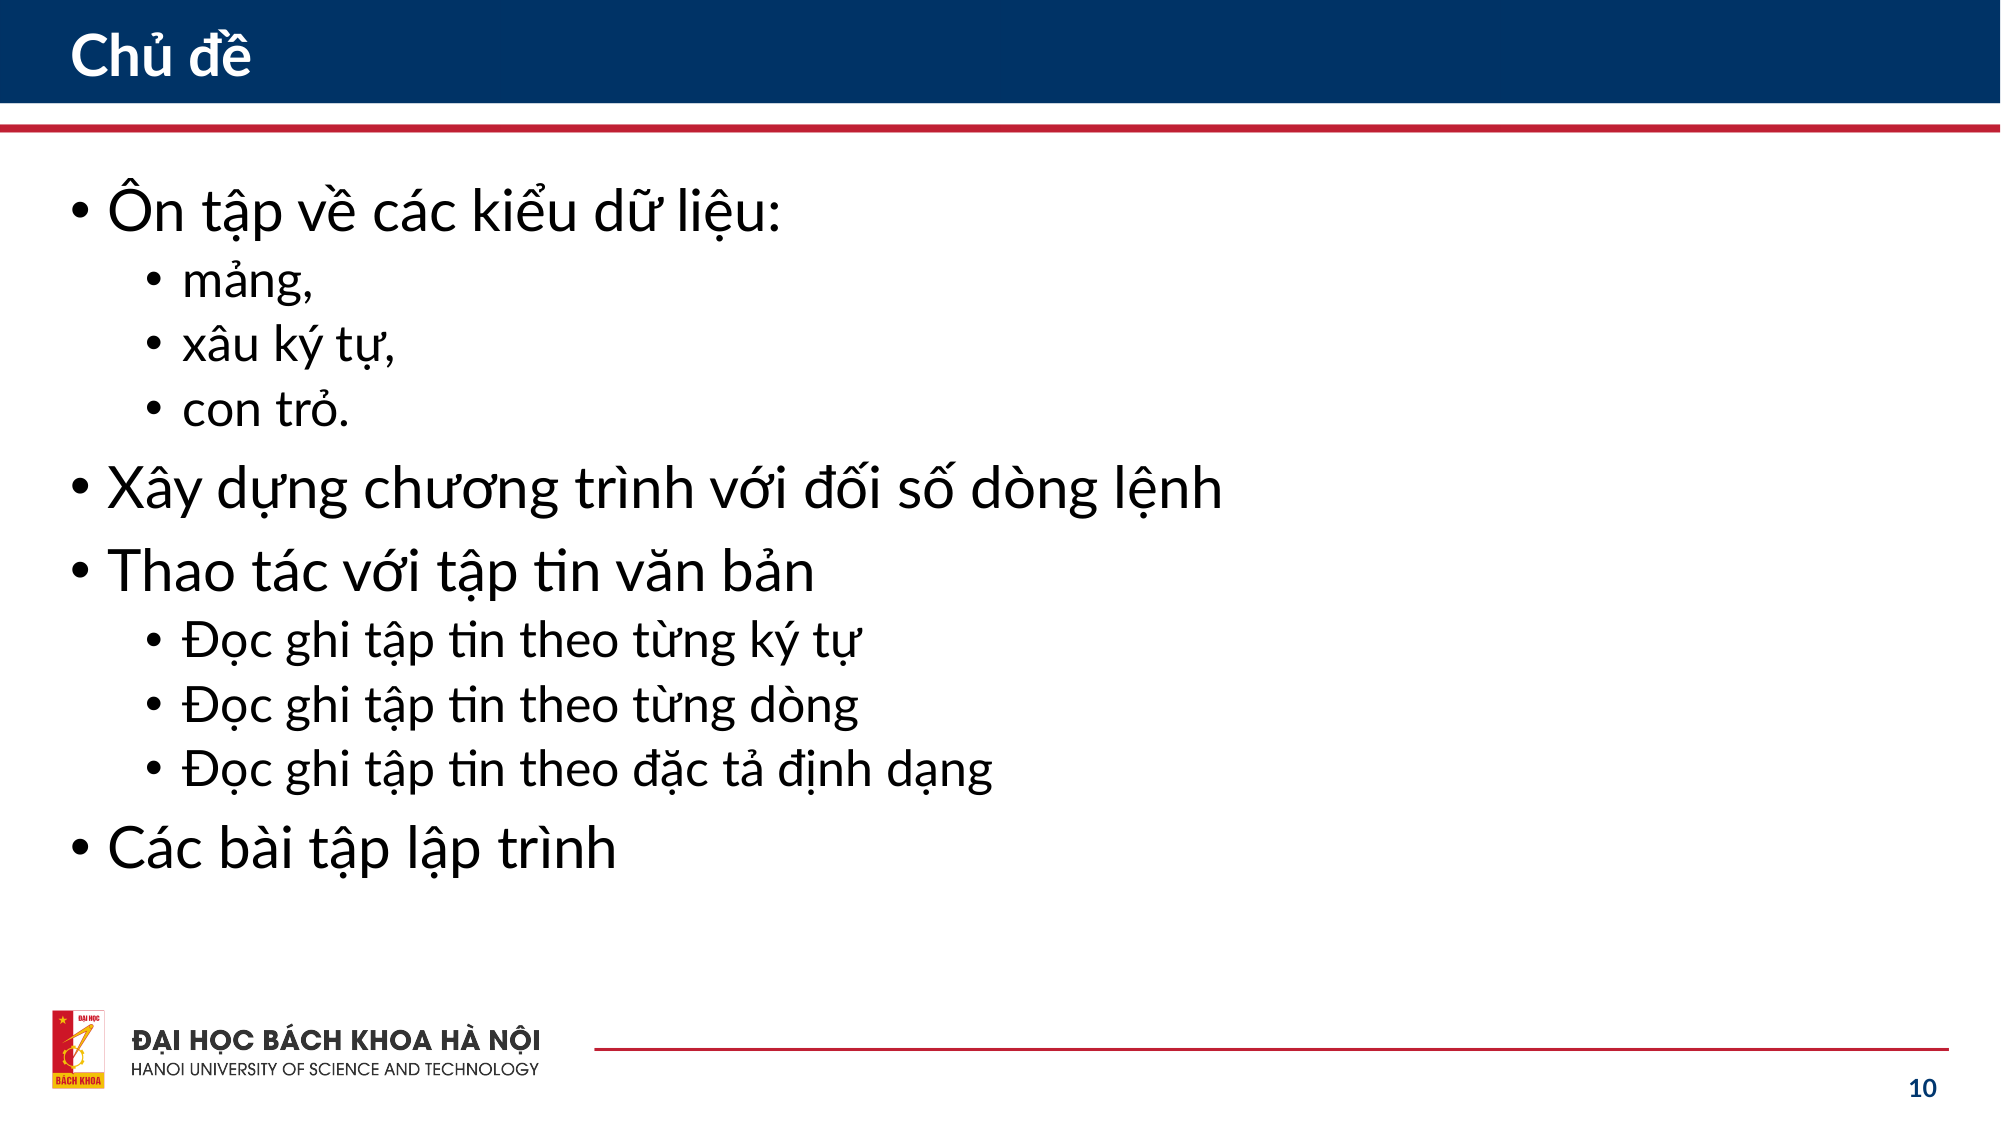

# Chủ đề
Ôn tập về các kiểu dữ liệu:
mảng,
xâu ký tự,
con trỏ.
Xây dựng chương trình với đối số dòng lệnh
Thao tác với tập tin văn bản
Đọc ghi tập tin theo từng ký tự
Đọc ghi tập tin theo từng dòng
Đọc ghi tập tin theo đặc tả định dạng
Các bài tập lập trình
10